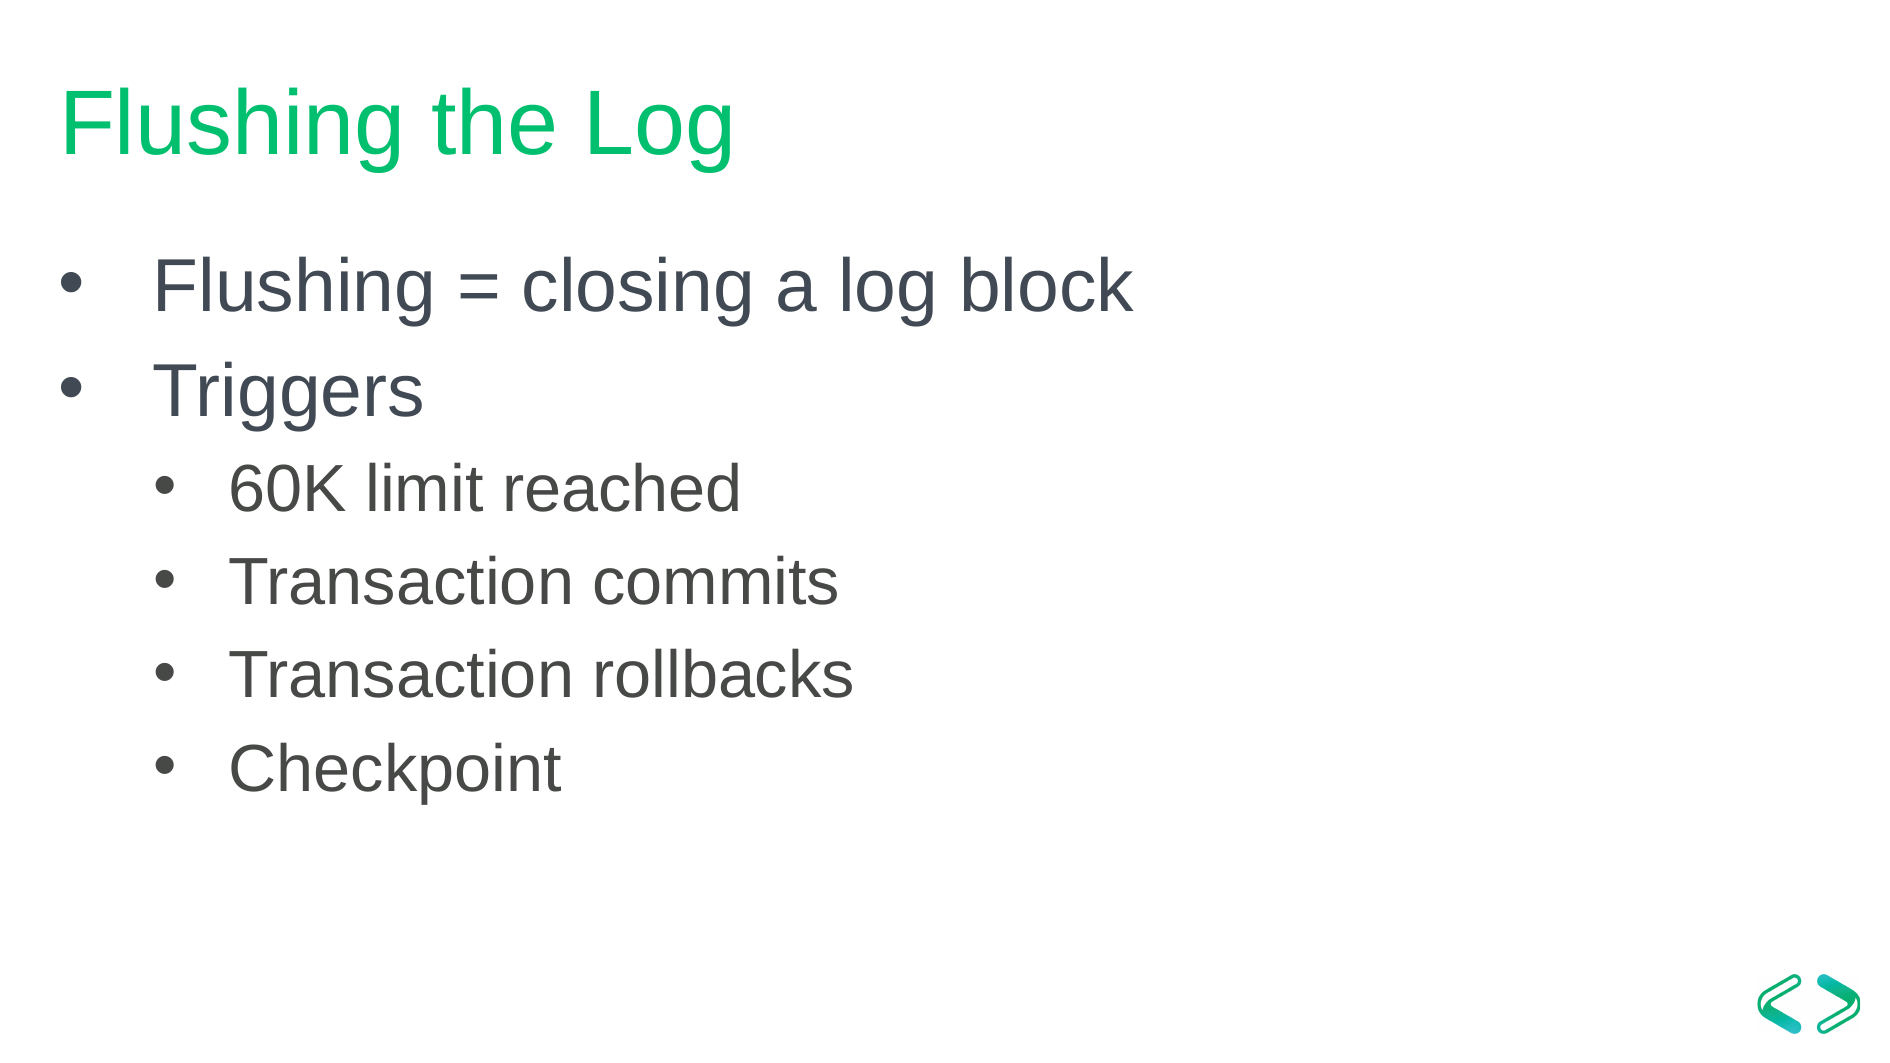

# Flushing the Log
Flushing = closing a log block
Triggers
60K limit reached
Transaction commits
Transaction rollbacks
Checkpoint